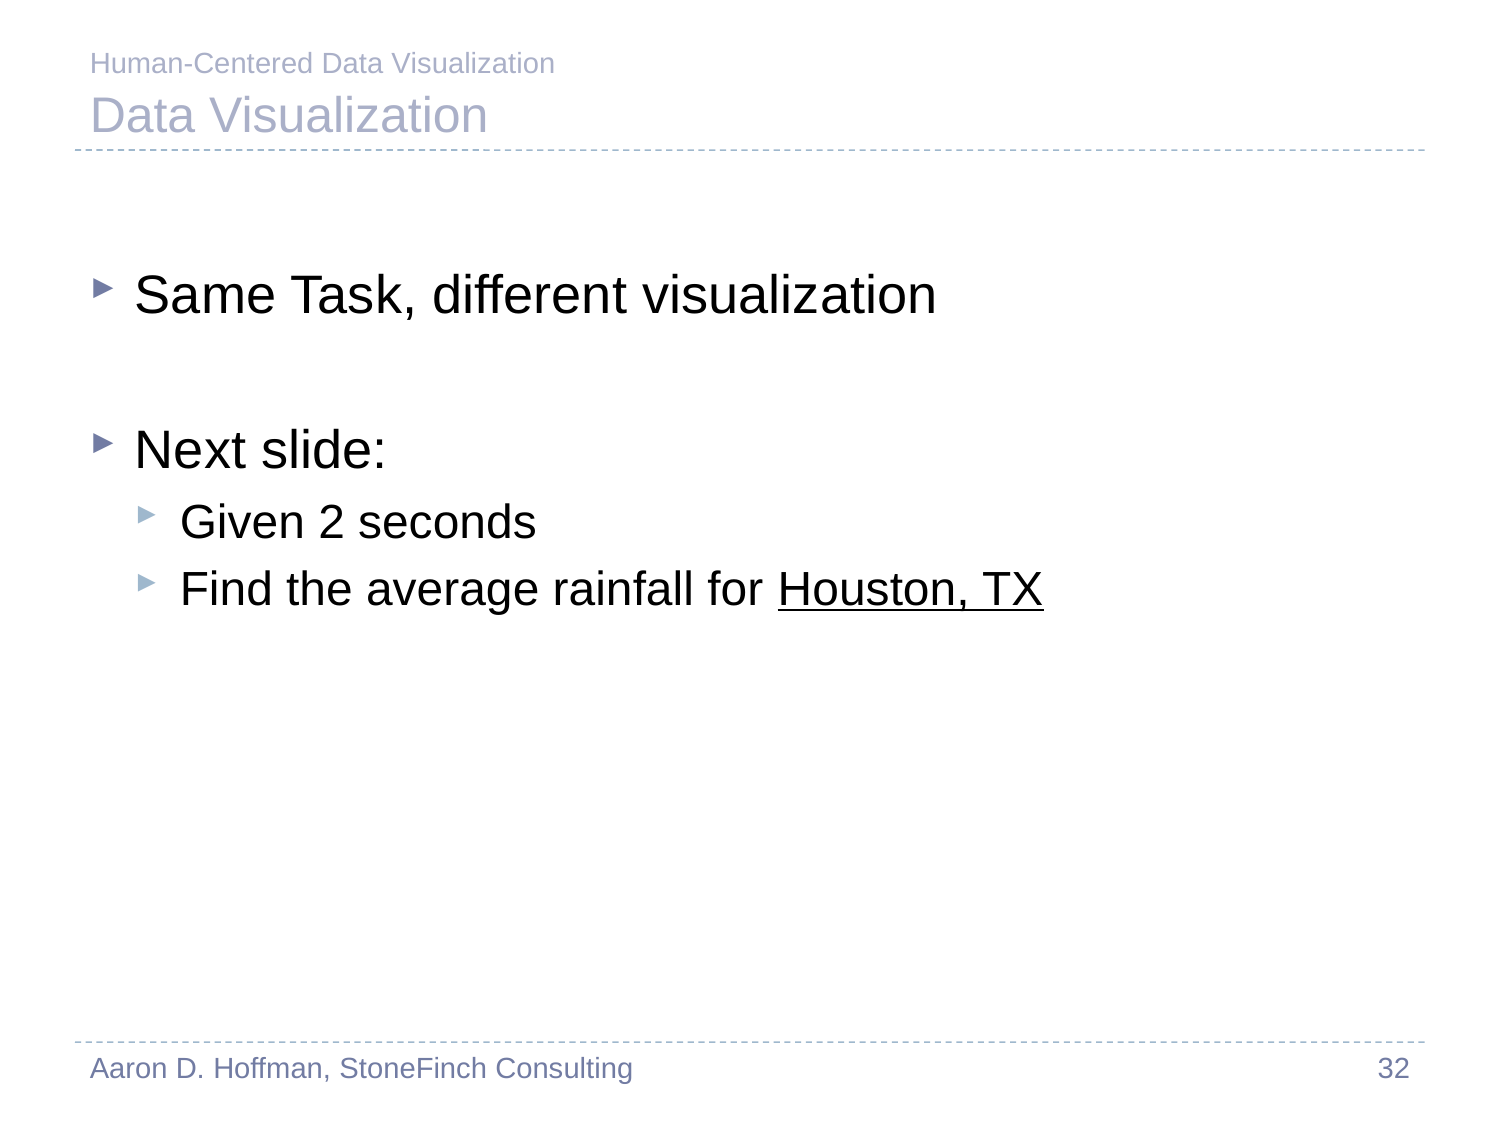

Human-Centered Data Visualization
# Data Visualization

Same Task, different visualization

Next slide:
Given 2 seconds
Find the average rainfall for Houston, TX

Aaron D. Hoffman, StoneFinch Consulting
32